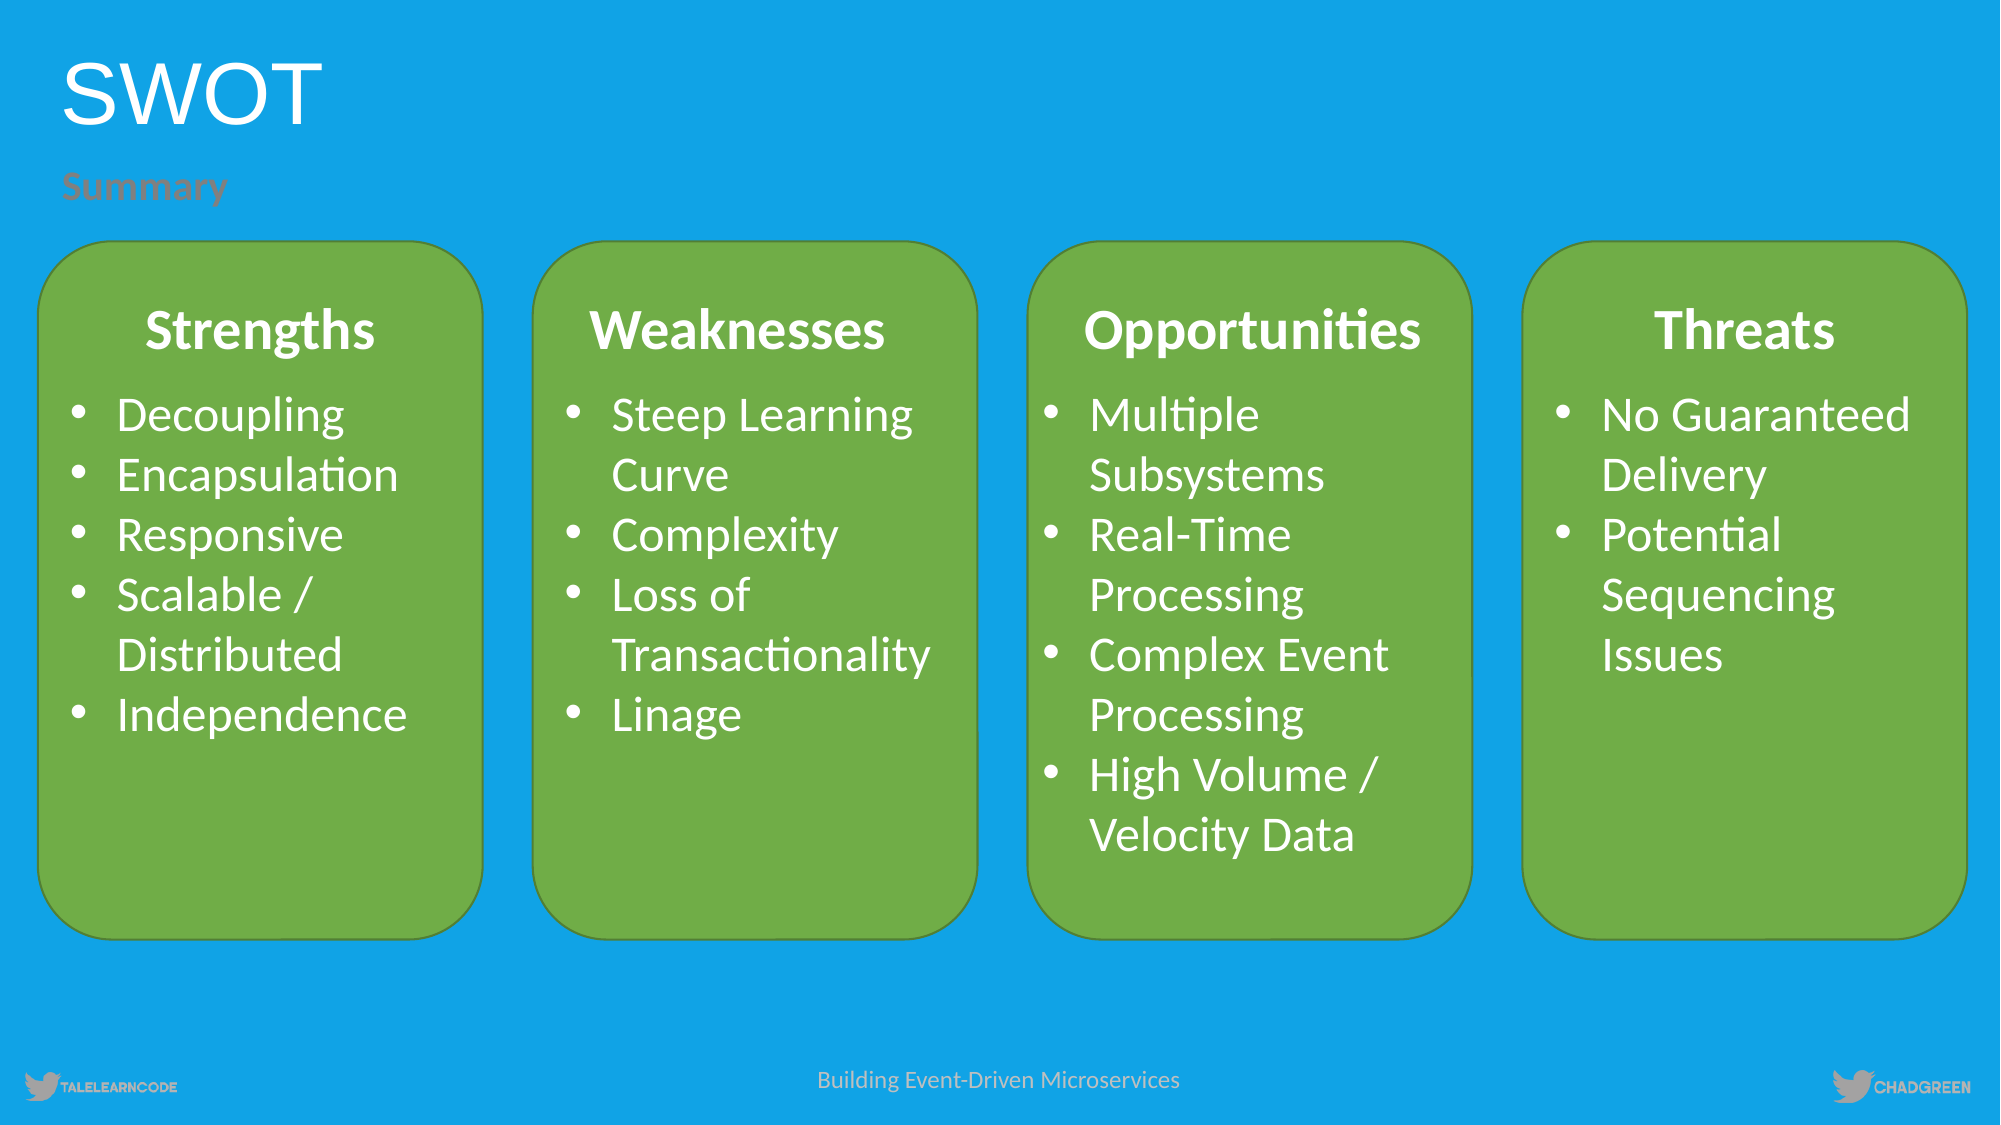

# SWOT
Summary

Opportunities
Multiple Subsystems
Real-Time Processing
Complex Event Processing
High Volume / Velocity Data

Strengths
Decoupling
Encapsulation
Responsive
Scalable / Distributed
Independence

Weaknesses
Steep Learning Curve
Complexity
Loss of Transactionality
Linage

Threats
No Guaranteed Delivery
Potential Sequencing Issues